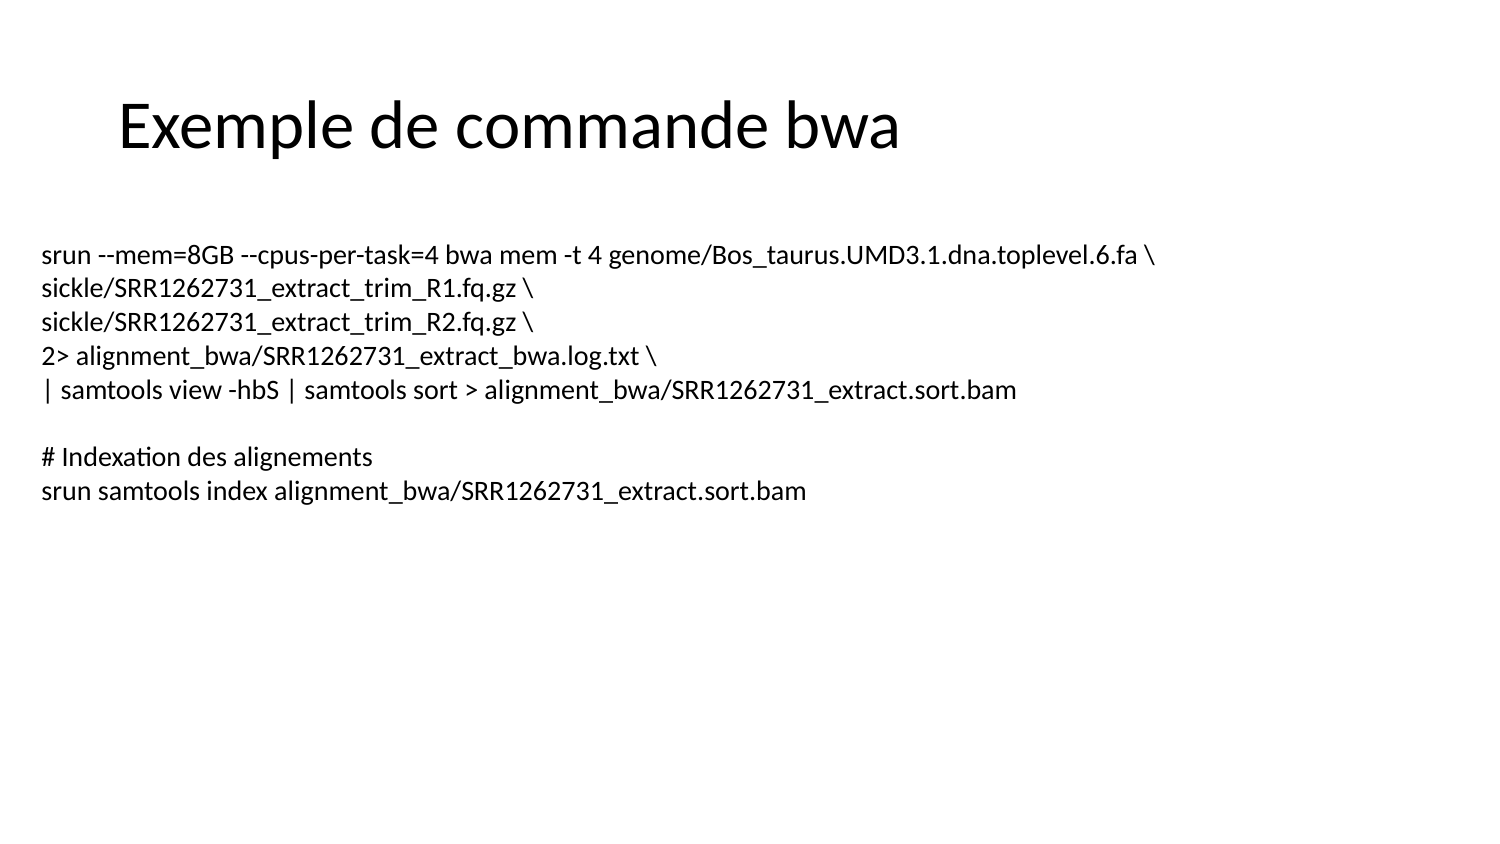

# Exemple de commande bwa
srun --mem=8GB --cpus-per-task=4 bwa mem -t 4 genome/Bos_taurus.UMD3.1.dna.toplevel.6.fa \
sickle/SRR1262731_extract_trim_R1.fq.gz \
sickle/SRR1262731_extract_trim_R2.fq.gz \
2> alignment_bwa/SRR1262731_extract_bwa.log.txt \
| samtools view -hbS | samtools sort > alignment_bwa/SRR1262731_extract.sort.bam

# Indexation des alignements
srun samtools index alignment_bwa/SRR1262731_extract.sort.bam